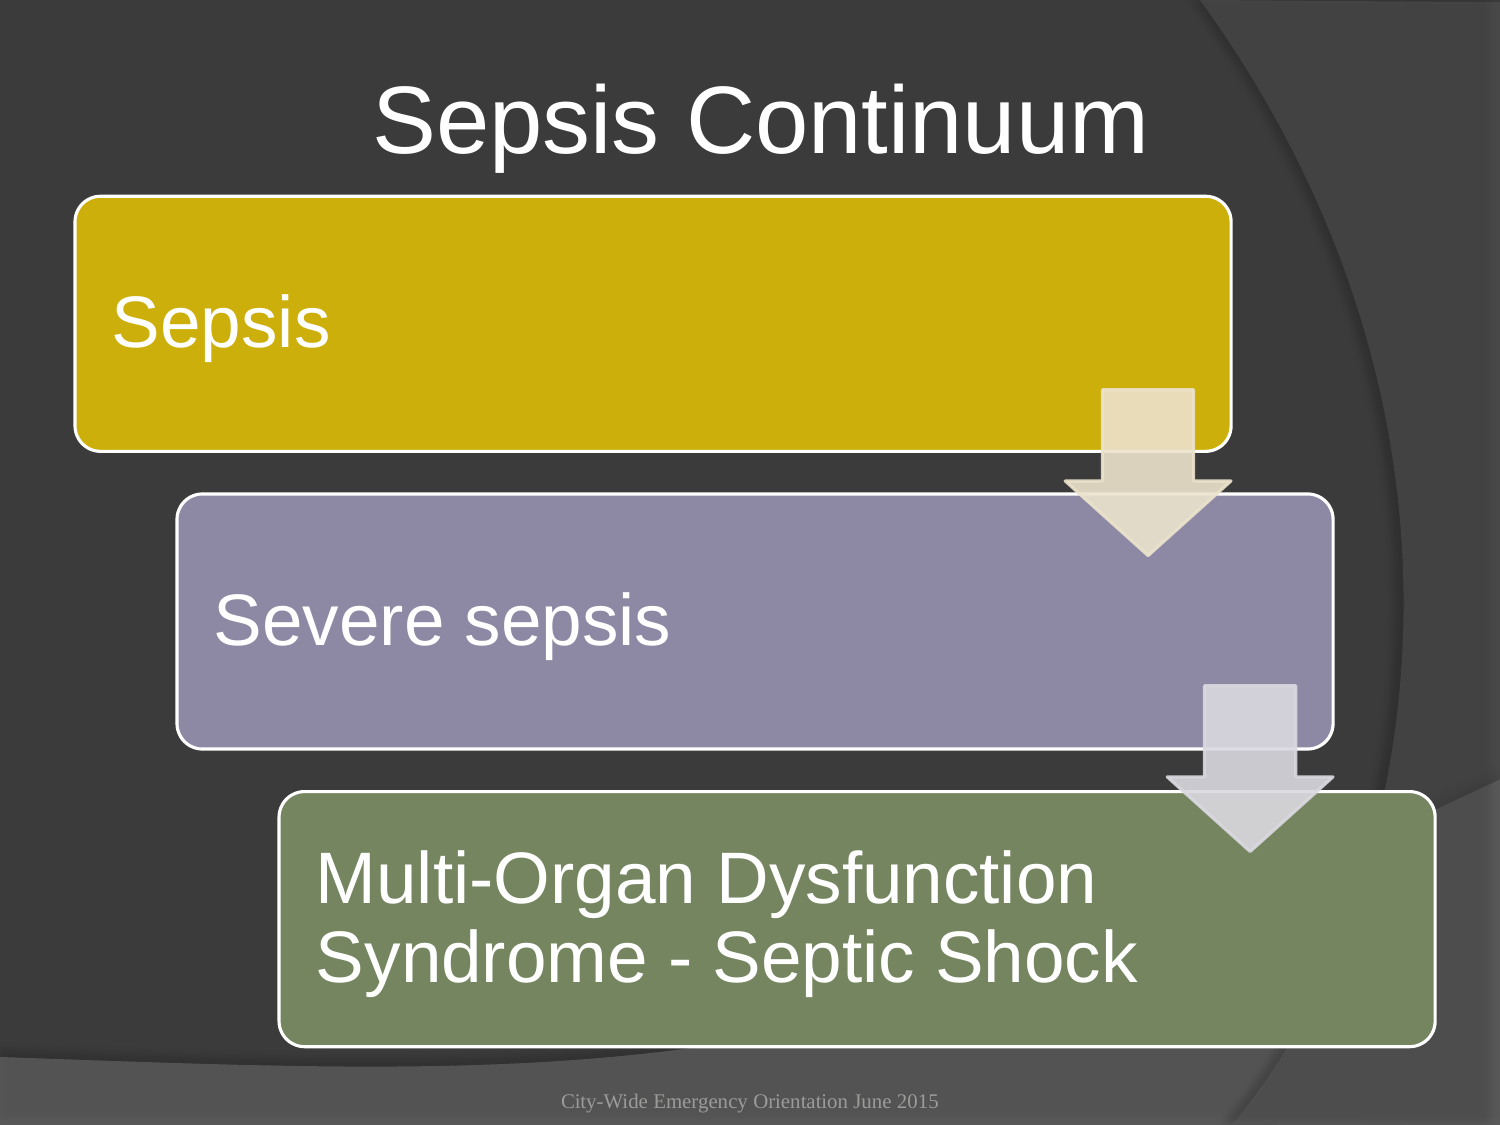

# Sepsis Continuum
Sepsis
Severe sepsis
Multi-Organ Dysfunction Syndrome - Septic Shock

City-Wide Emergency Orientation June 2015